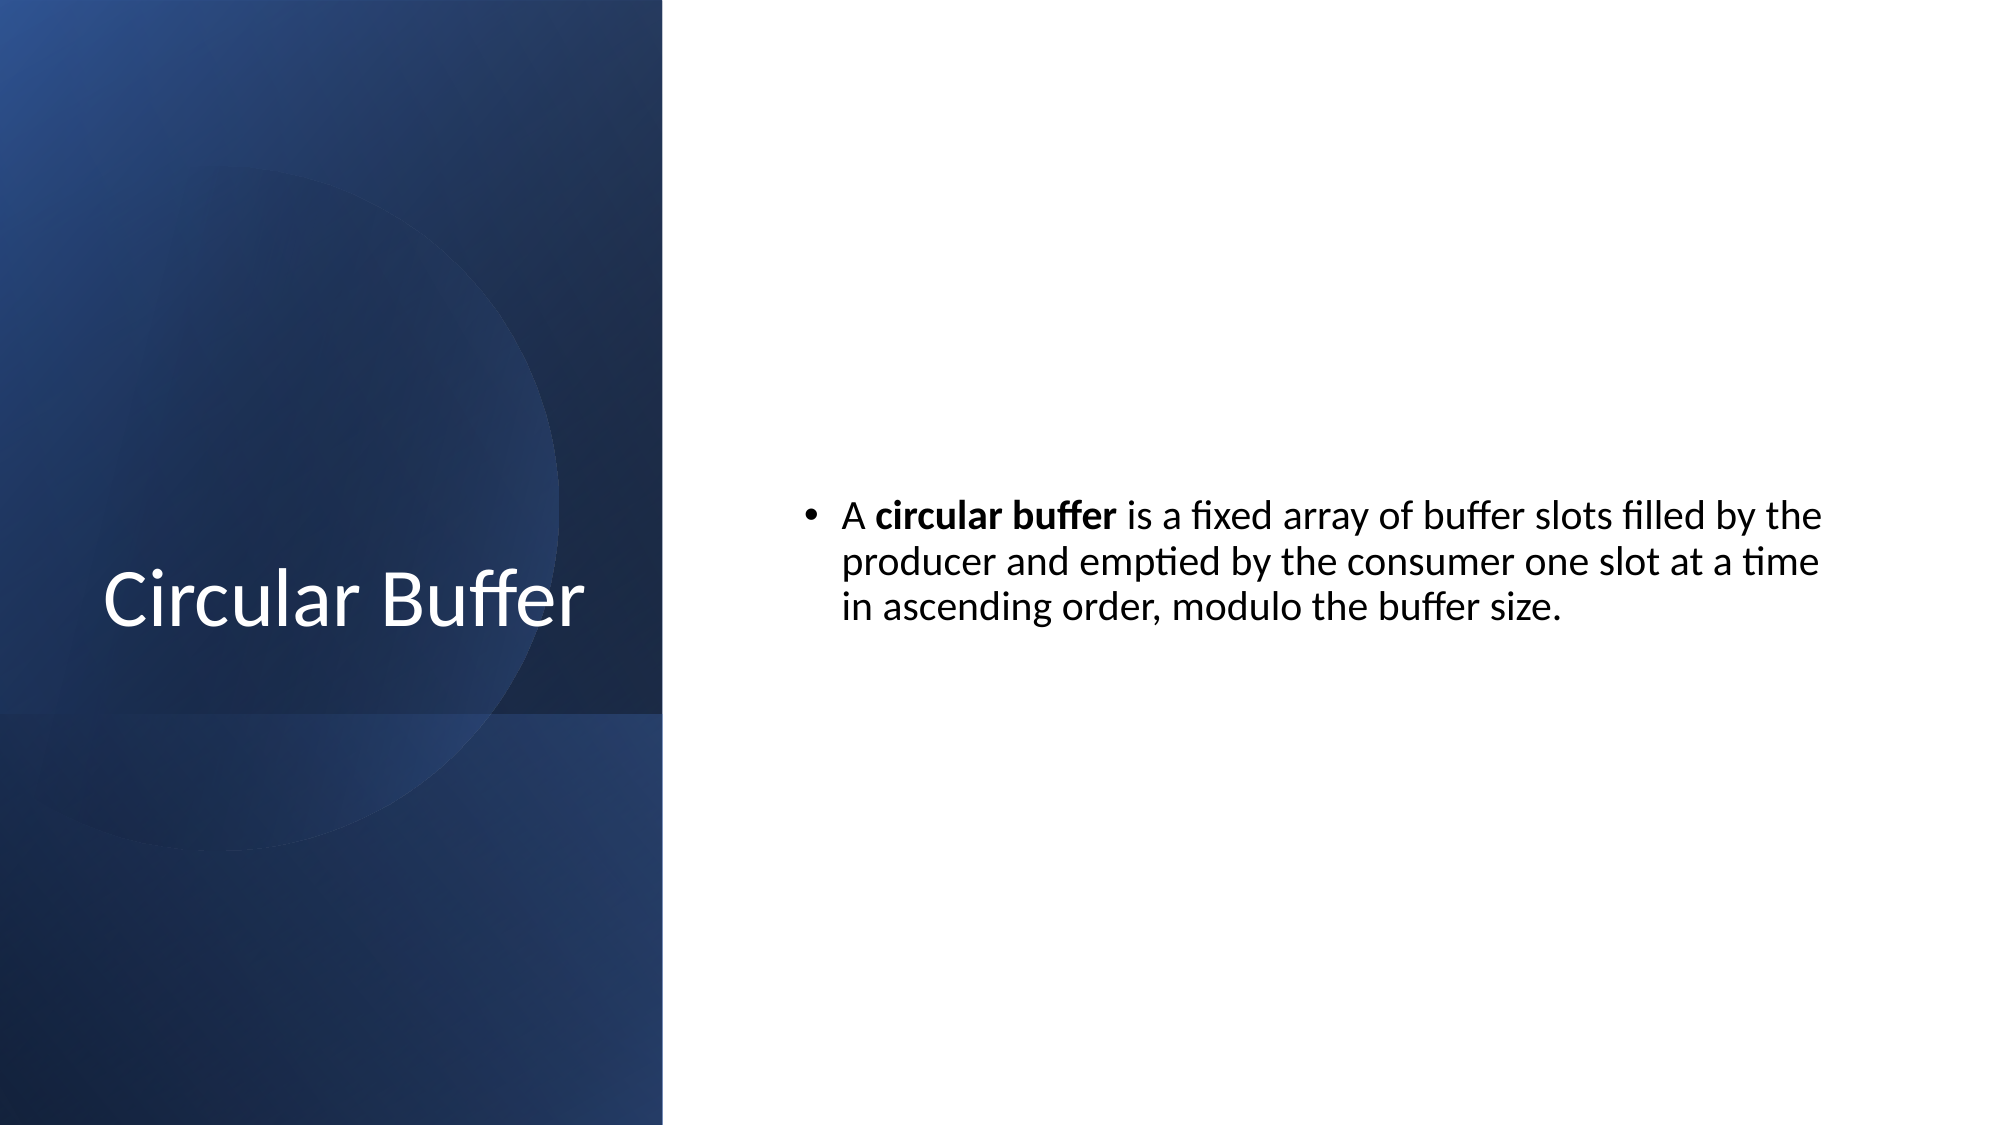

# Circular Buffer
A circular buffer is a fixed array of buffer slots filled by the producer and emptied by the consumer one slot at a time in ascending order, modulo the buffer size.